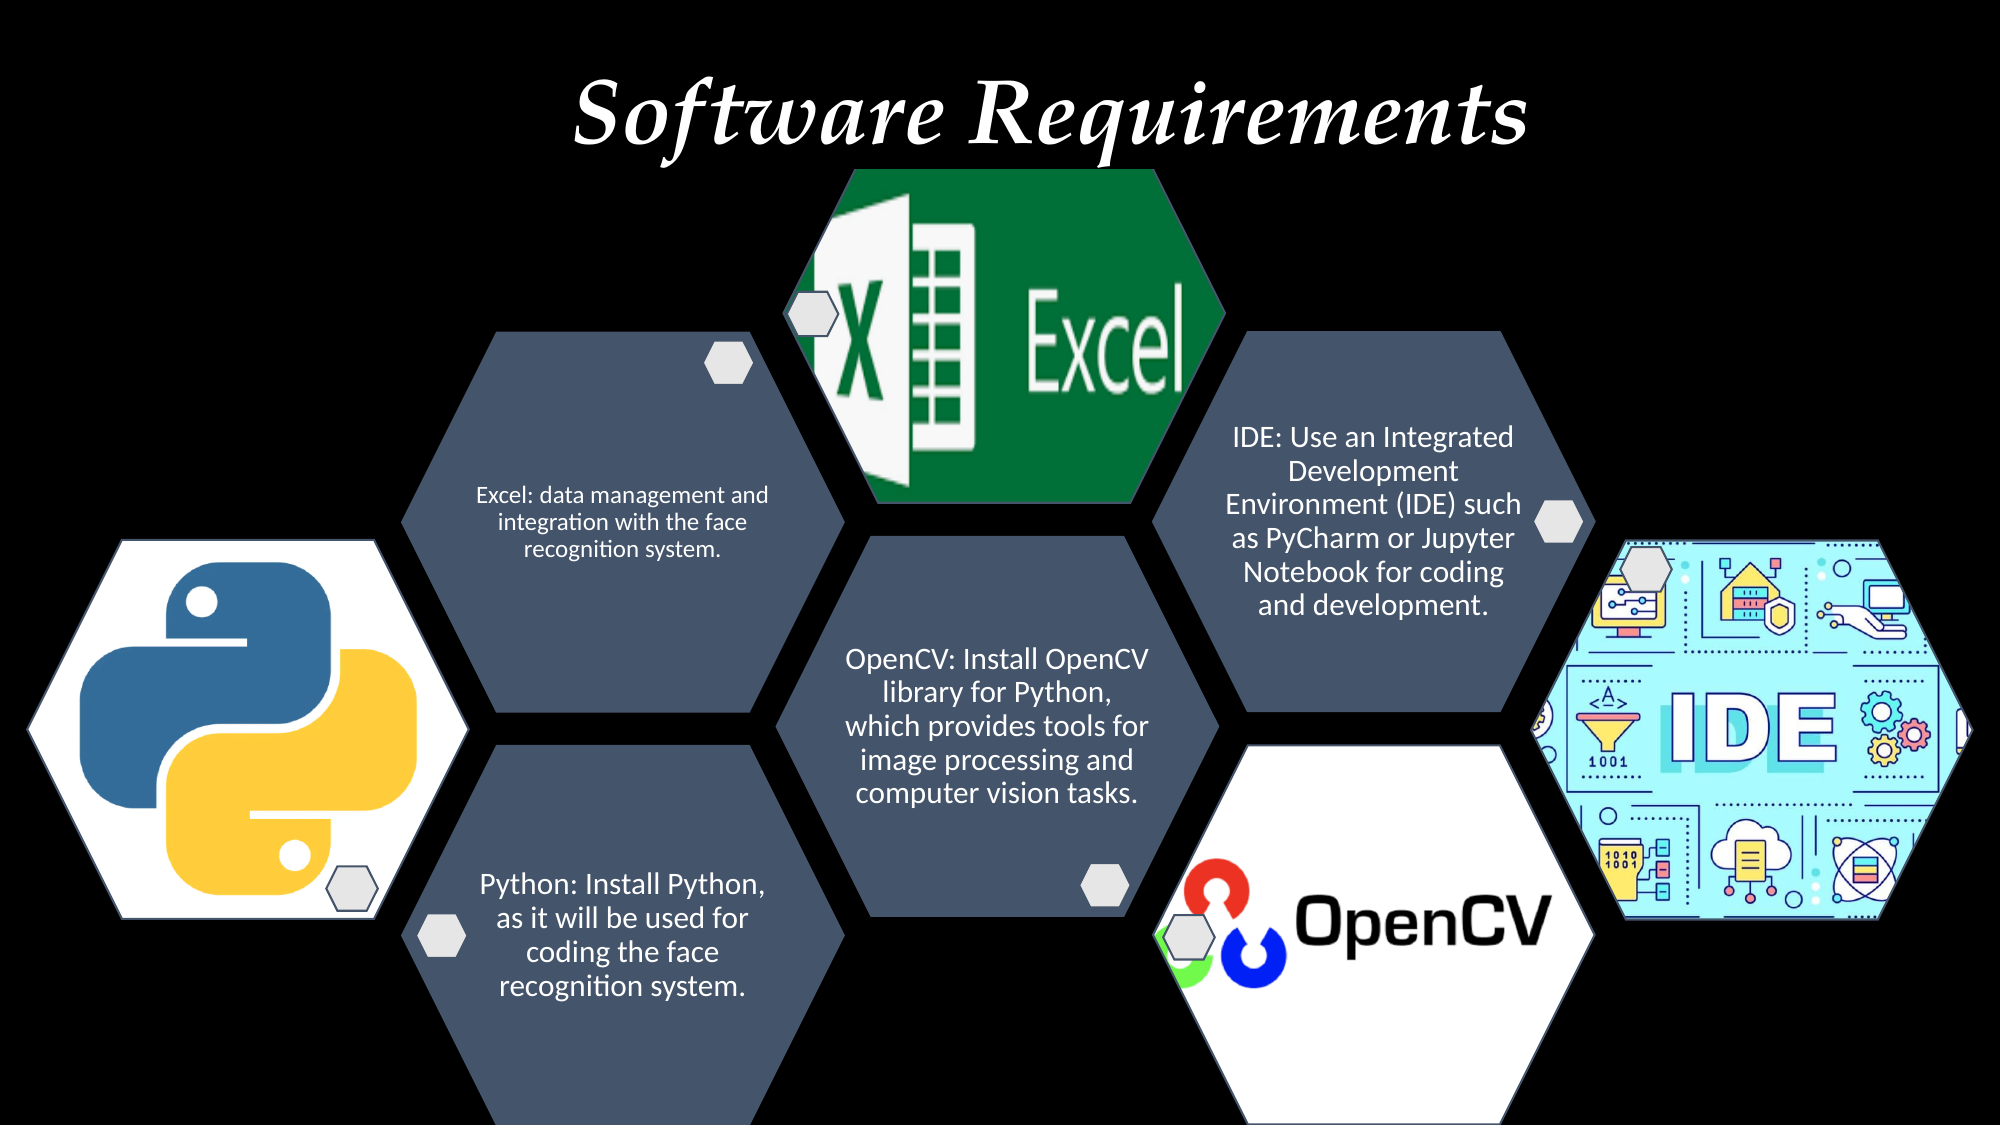

Software Requirements
Python: Install Python, as it will be used for coding the face recognition system.
OpenCV: Install OpenCV library for Python, which provides tools for image processing and computer vision tasks.
Excel: data management and integration with the face recognition system.
IDE: Use an Integrated Development Environment (IDE) such as PyCharm or Jupyter Notebook for coding and development.